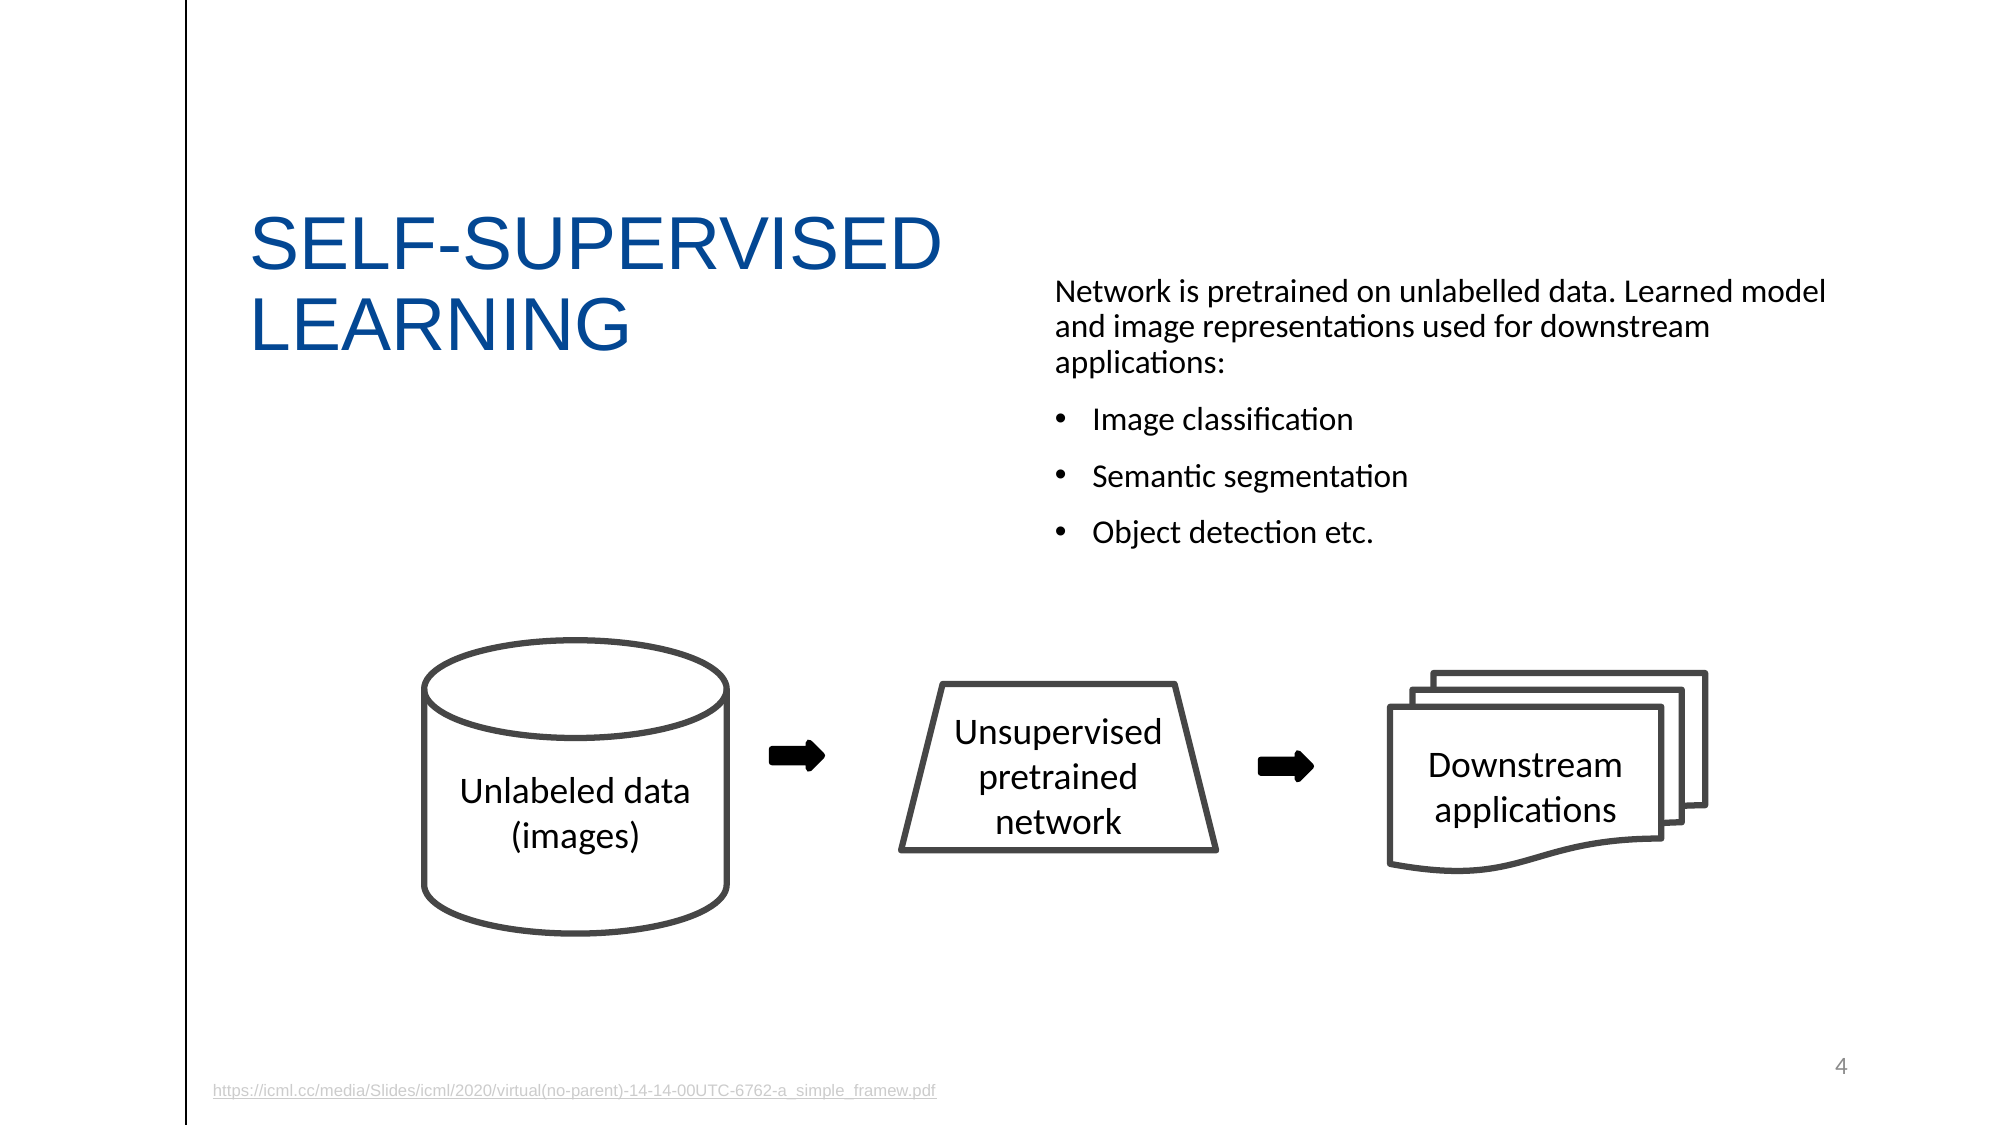

# Self-Supervised Learning

Network is pretrained on unlabelled data. Learned model and image representations used for downstream applications:
Image classification
Semantic segmentation
Object detection etc.

Unlabeled data (images)
Downstream applications
Unsupervised pretrained network

4
https://icml.cc/media/Slides/icml/2020/virtual(no-parent)-14-14-00UTC-6762-a_simple_framew.pdf